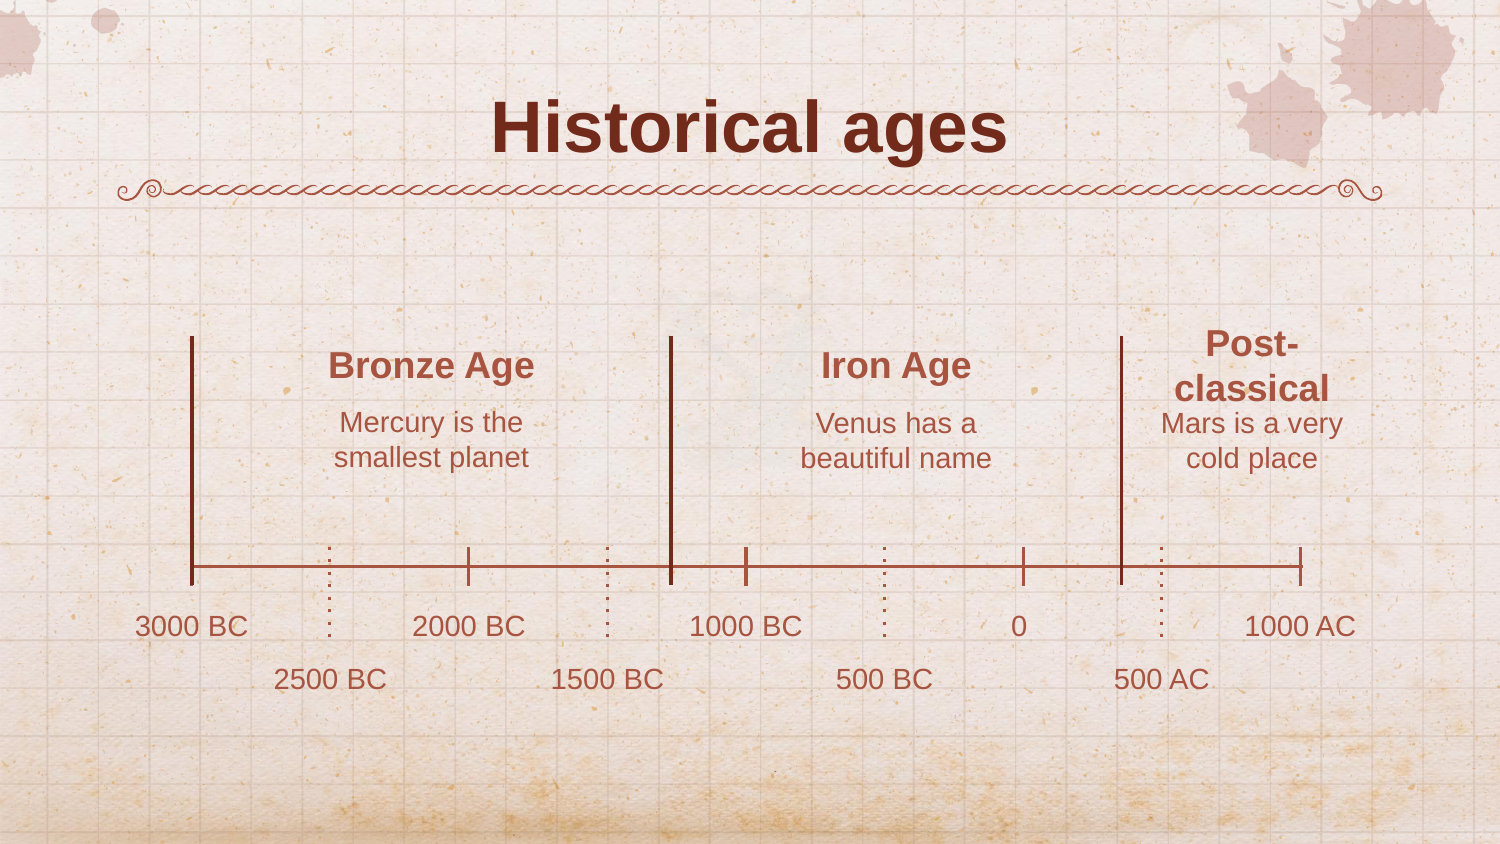

# Historical ages
Bronze Age
Iron Age
Post-classical
Mercury is the smallest planet
Venus has a beautiful name
Mars is a very cold place
3000 BC
2000 BC
1000 BC
0
1000 AC
2500 BC
1500 BC
500 BC
500 AC